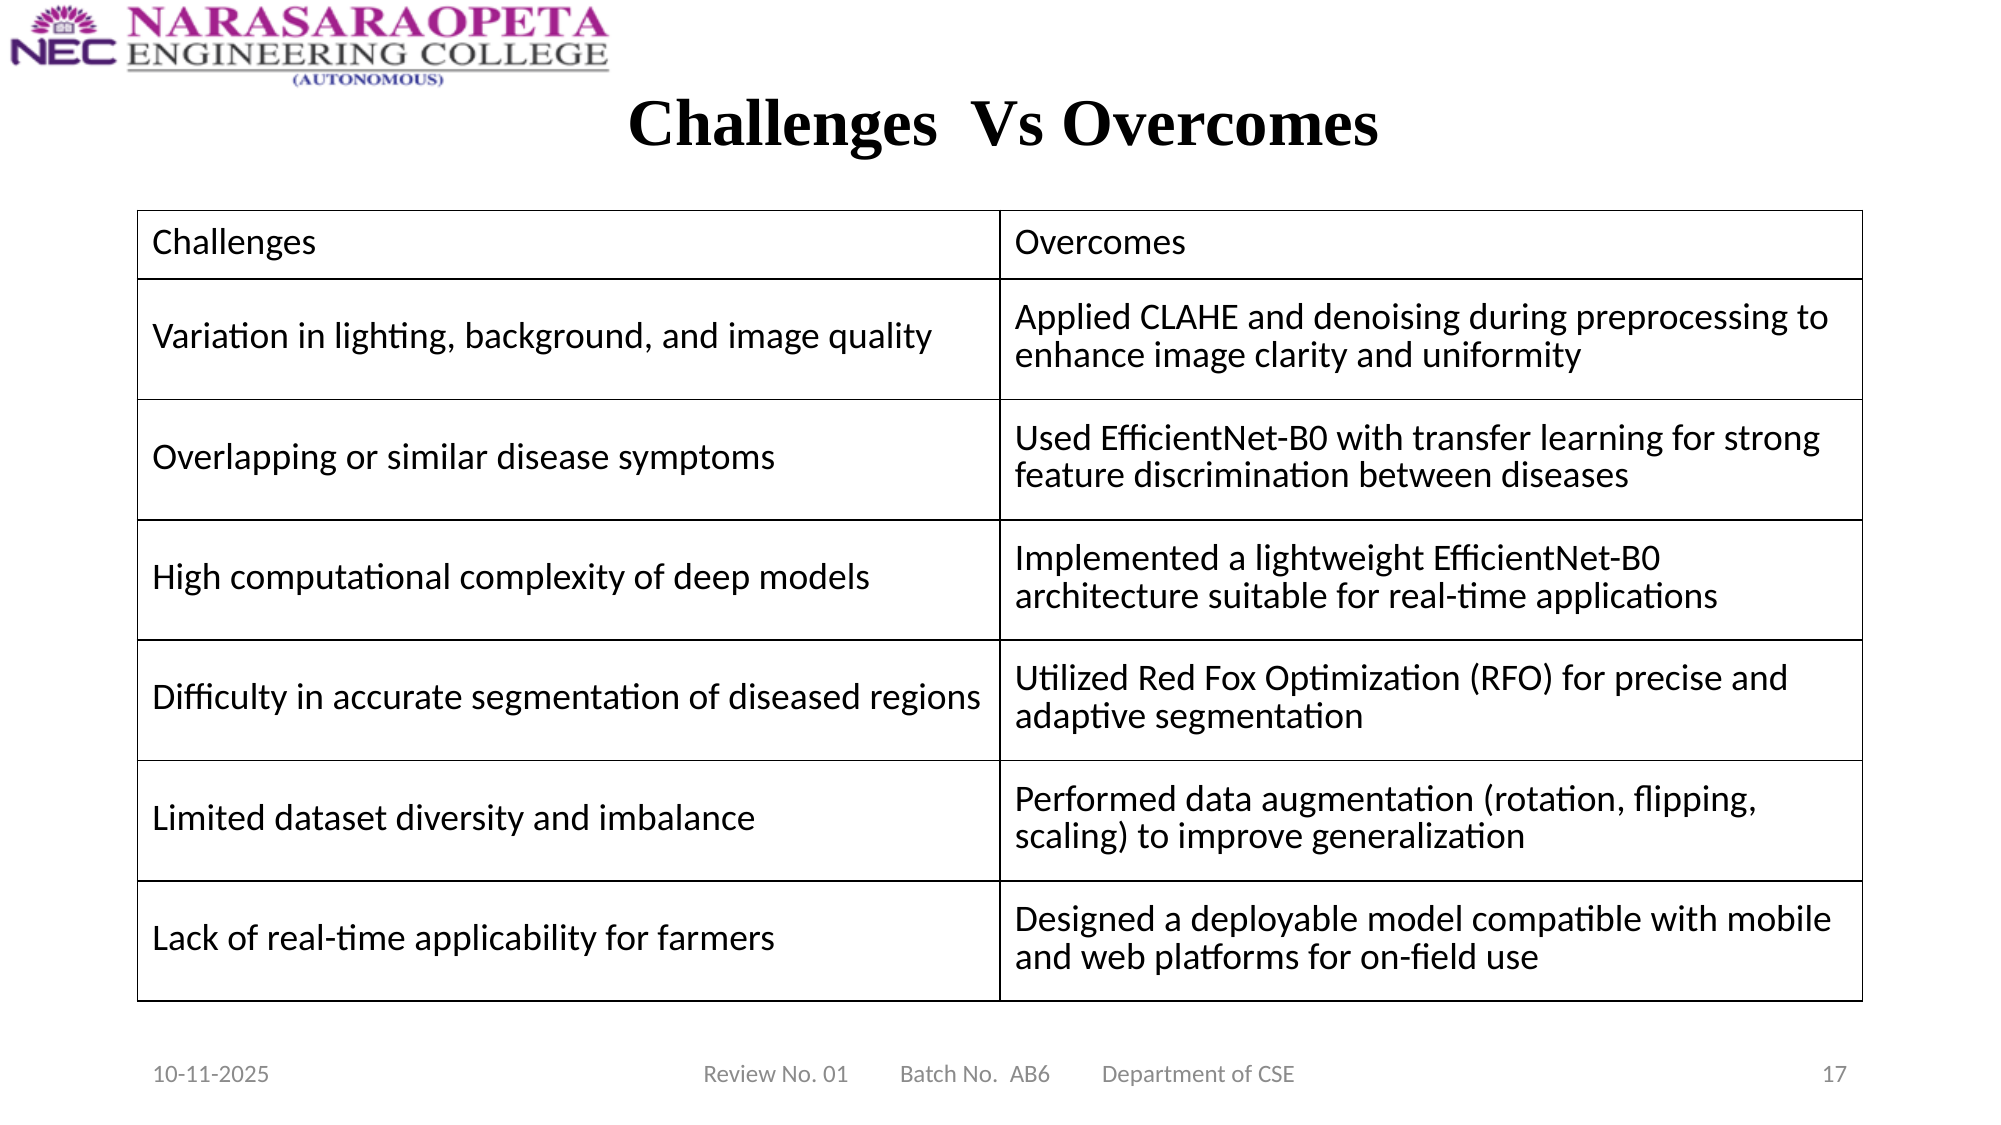

# Challenges  Vs Overcomes
| Challenges | Overcomes |
| --- | --- |
| Variation in lighting, background, and image quality | Applied CLAHE and denoising during preprocessing to enhance image clarity and uniformity |
| Overlapping or similar disease symptoms | Used EfficientNet-B0 with transfer learning for strong feature discrimination between diseases |
| High computational complexity of deep models | Implemented a lightweight EfficientNet-B0 architecture suitable for real-time applications |
| Difficulty in accurate segmentation of diseased regions | Utilized Red Fox Optimization (RFO) for precise and adaptive segmentation |
| Limited dataset diversity and imbalance | Performed data augmentation (rotation, flipping, scaling) to improve generalization |
| Lack of real-time applicability for farmers | Designed a deployable model compatible with mobile and web platforms for on-field use |
10-11-2025
Review No. 01         Batch No.  AB6         Department of CSE
17